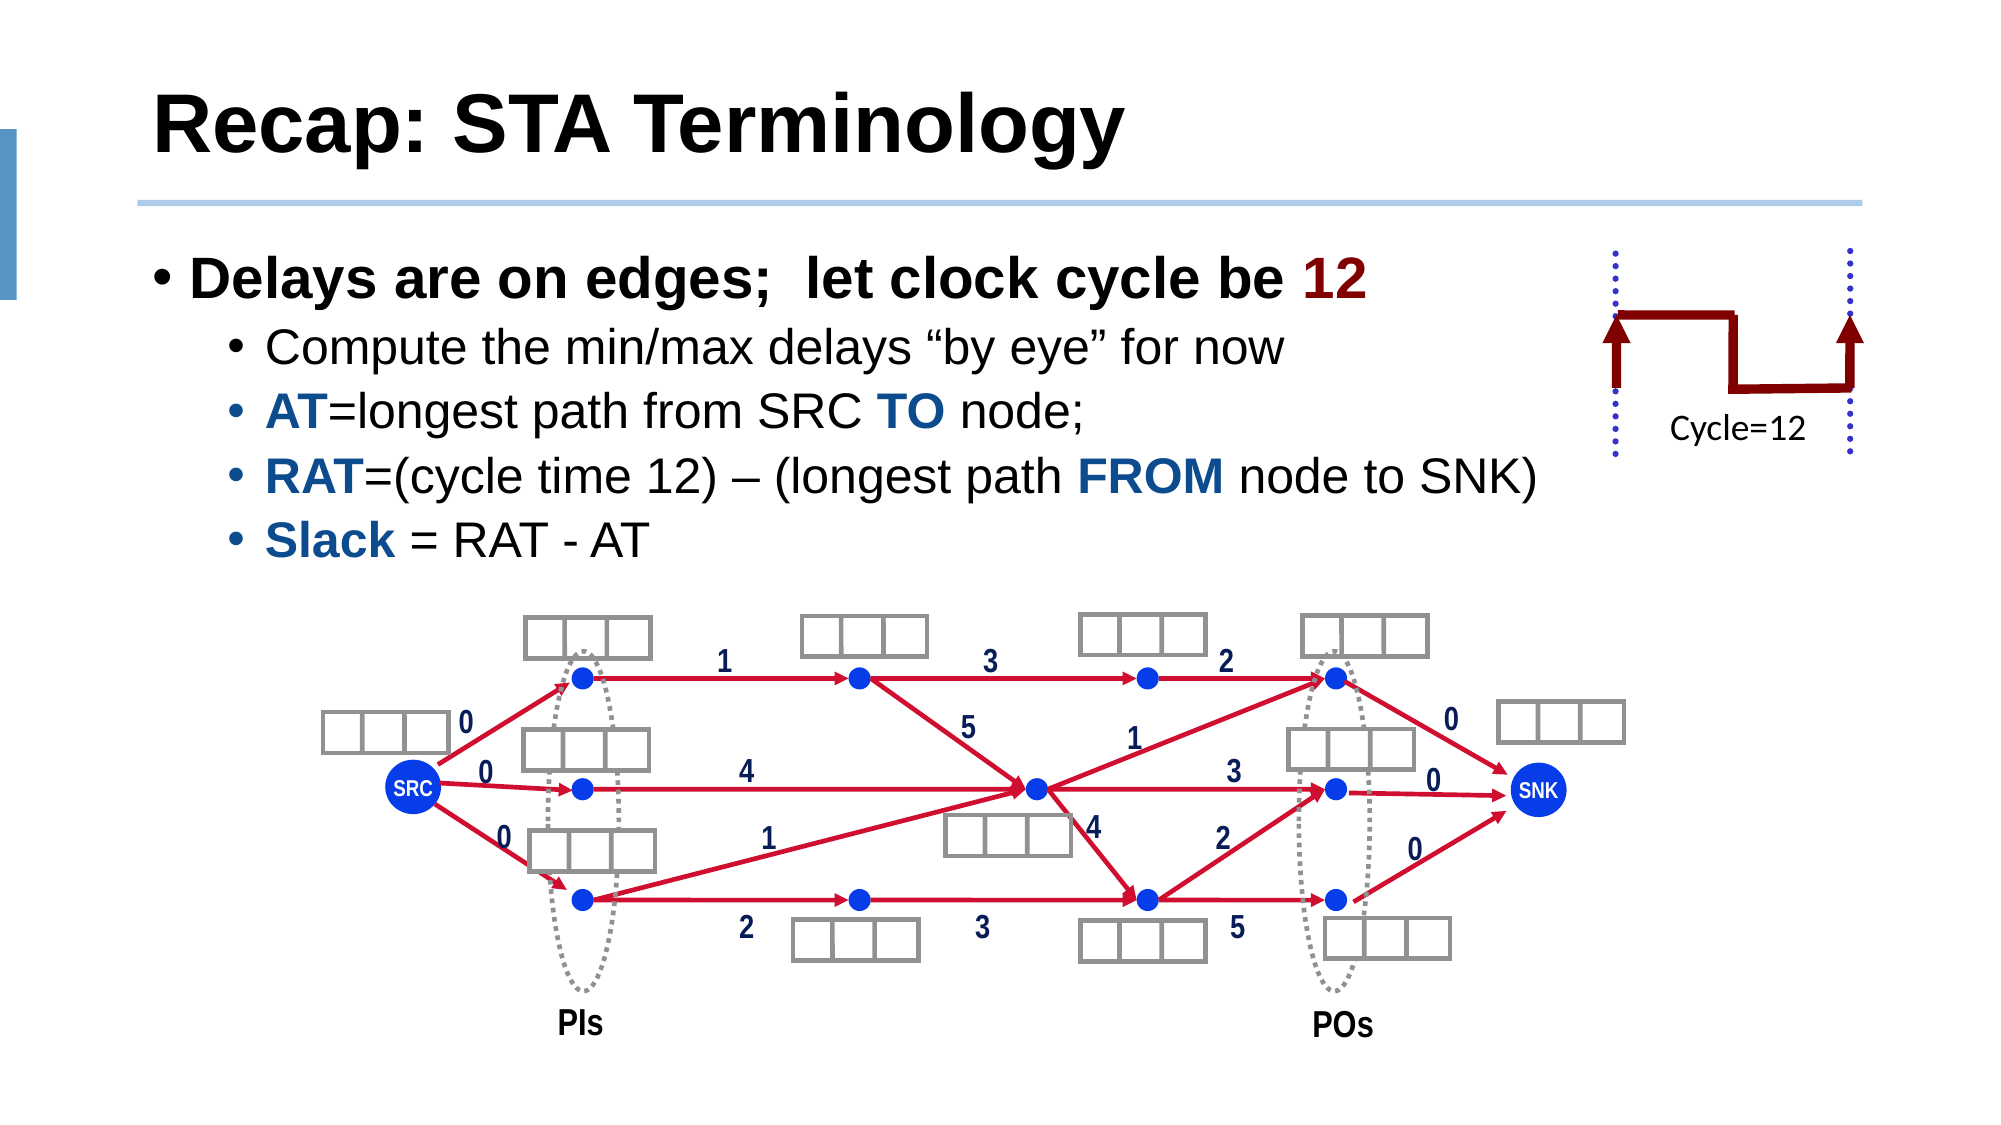

# Recap: STA Terminology
Delays are on edges;  let clock cycle be 12
Compute the min/max delays “by eye” for now
AT=longest path from SRC TO node;
RAT=(cycle time 12) – (longest path FROM node to SNK)
Slack = RAT - AT

Cycle=12

1
3
2

0
0

5

1

4
3
0
0
SRC
SNK

4

0

1
2

0

2

3
5

PIs
POs